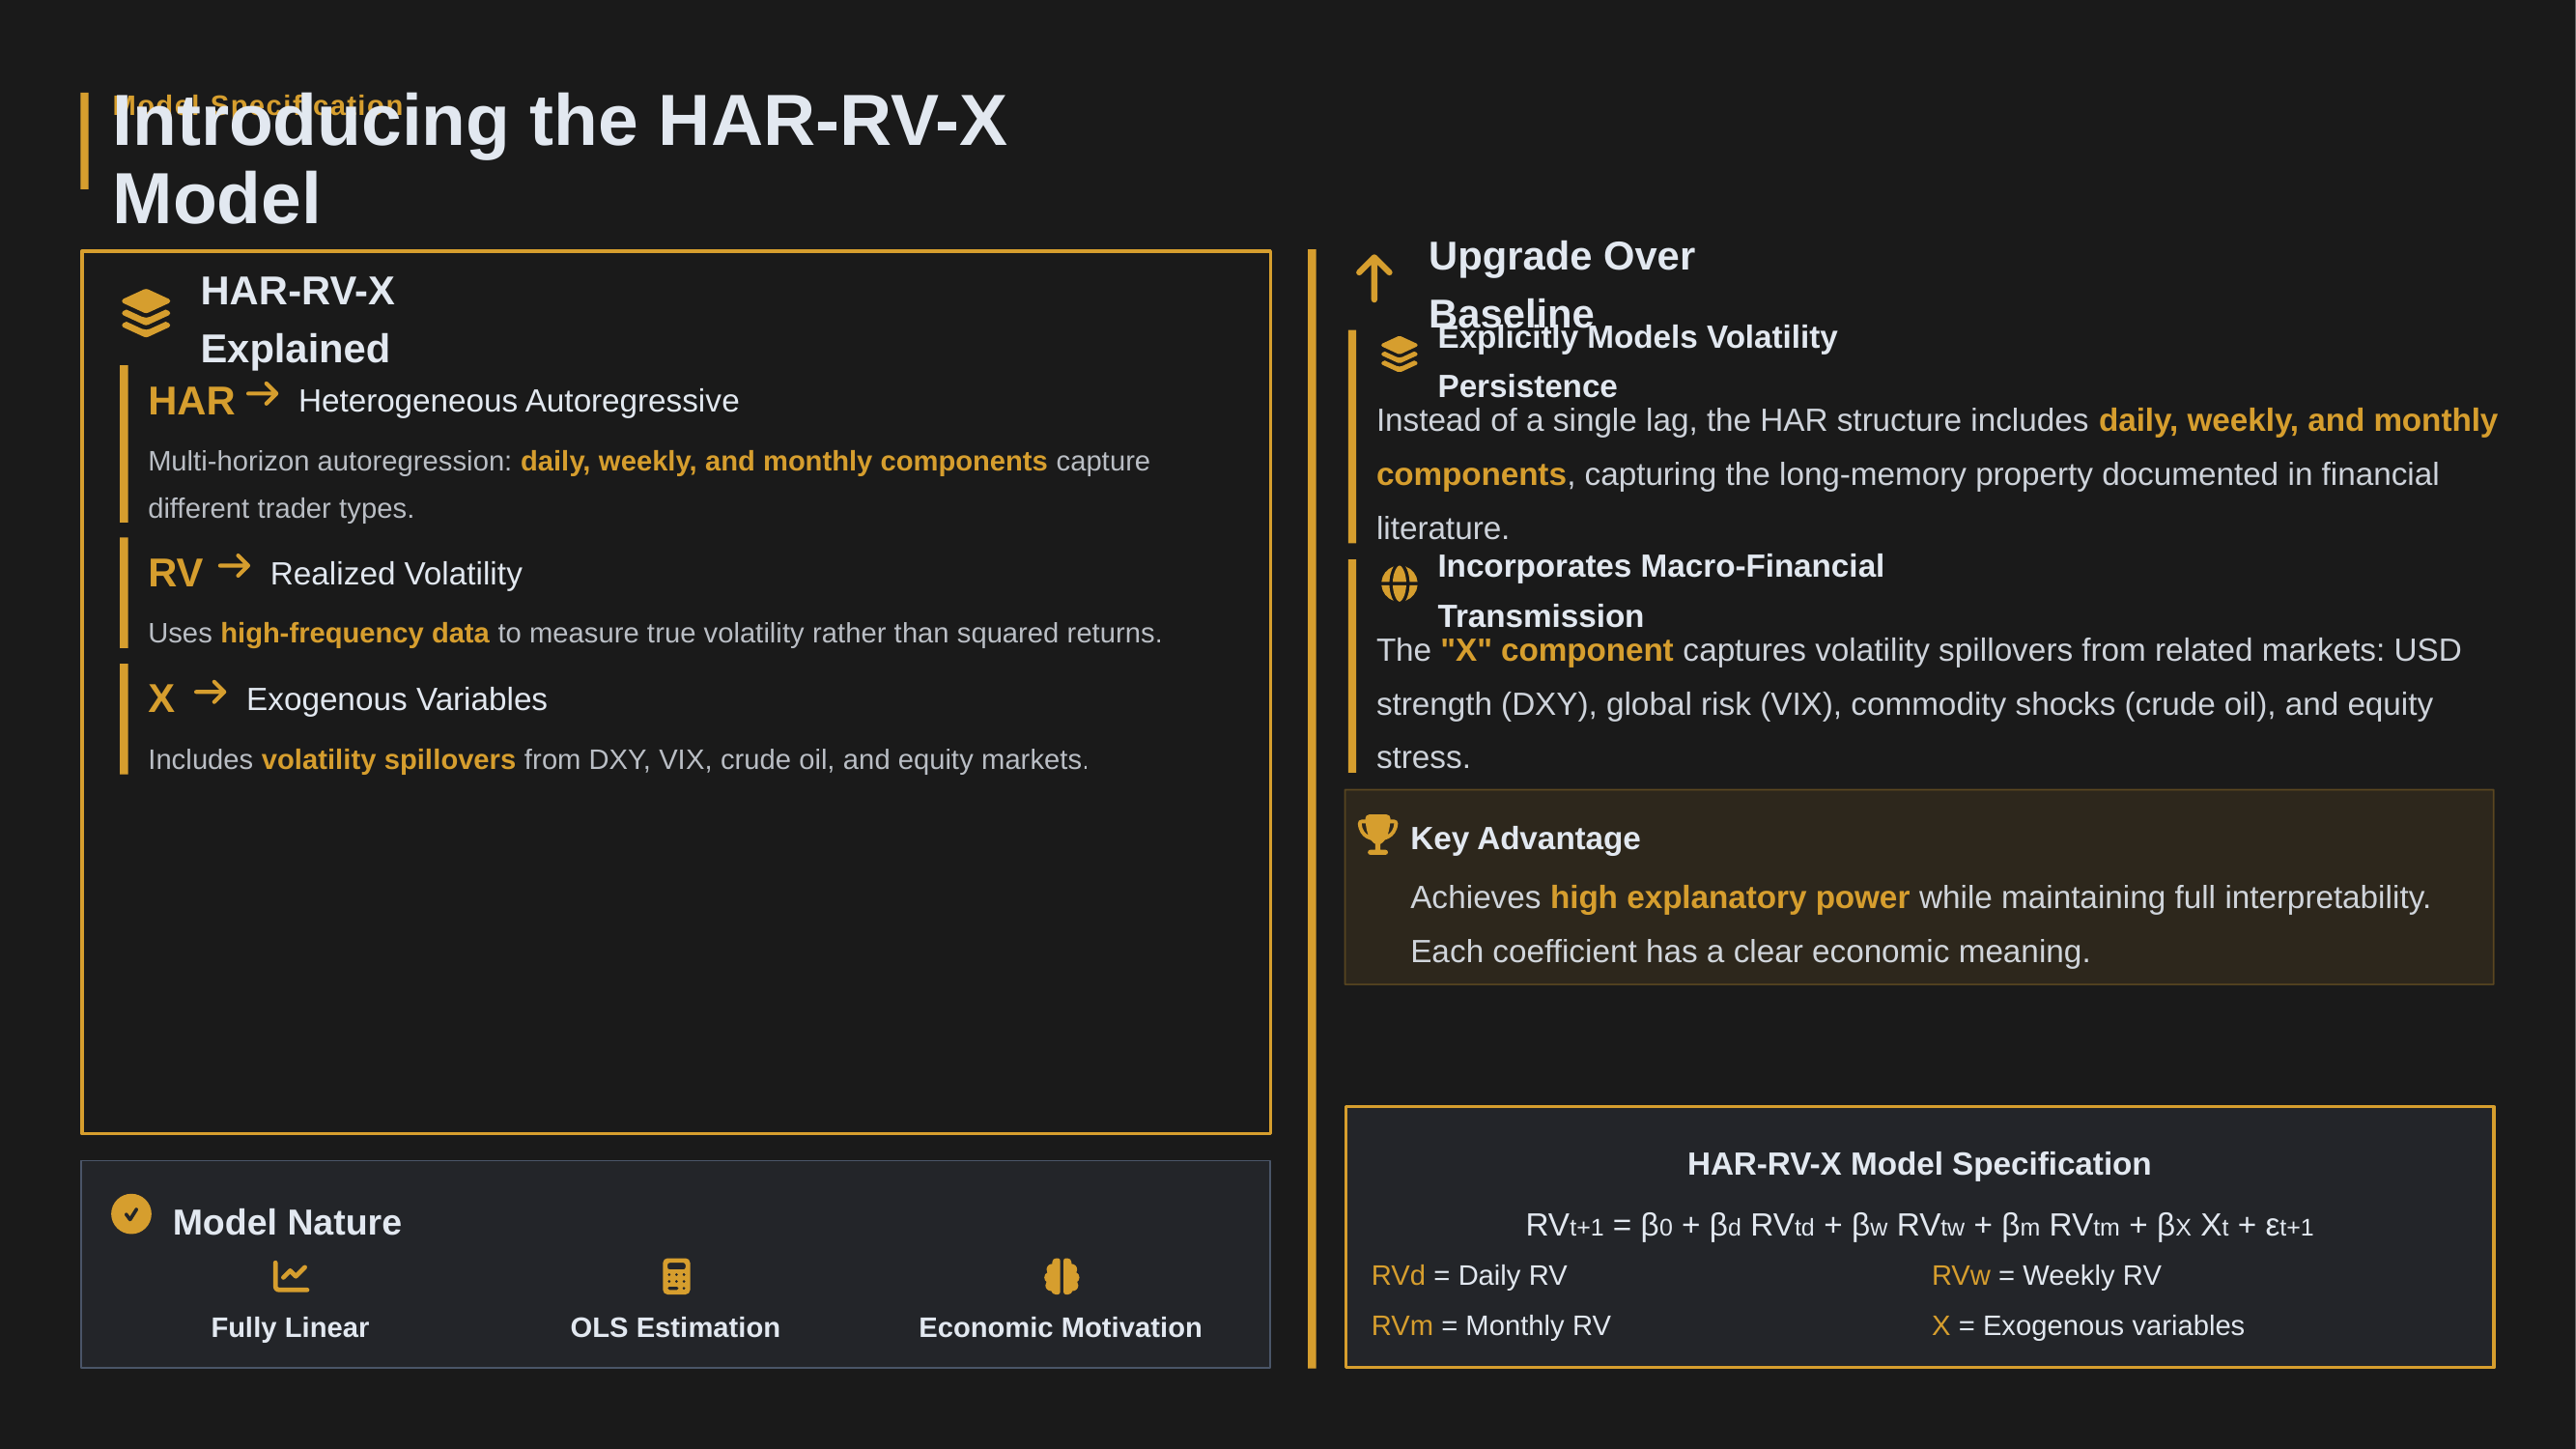

Model Specification

Introducing the HAR-RV-X Model

Upgrade Over Baseline

HAR-RV-X Explained

Explicitly Models Volatility Persistence

HAR
Heterogeneous Autoregressive

Instead of a single lag, the HAR structure includes daily, weekly, and monthly components, capturing the long-memory property documented in financial literature.
Multi-horizon autoregression: daily, weekly, and monthly components capture different trader types.

RV
Realized Volatility

Incorporates Macro-Financial Transmission

Uses high-frequency data to measure true volatility rather than squared returns.
The "X" component captures volatility spillovers from related markets: USD strength (DXY), global risk (VIX), commodity shocks (crude oil), and equity stress.

X
Exogenous Variables

Includes volatility spillovers from DXY, VIX, crude oil, and equity markets.

Key Advantage

Achieves high explanatory power while maintaining full interpretability. Each coefficient has a clear economic meaning.

HAR-RV-X Model Specification

Model Nature
RVt+1 = β0 + βd RVtd + βw RVtw + βm RVtm + βX Xt + εt+1

RVd = Daily RV
RVw = Weekly RV

RVm = Monthly RV
X = Exogenous variables
Fully Linear
OLS Estimation
Economic Motivation